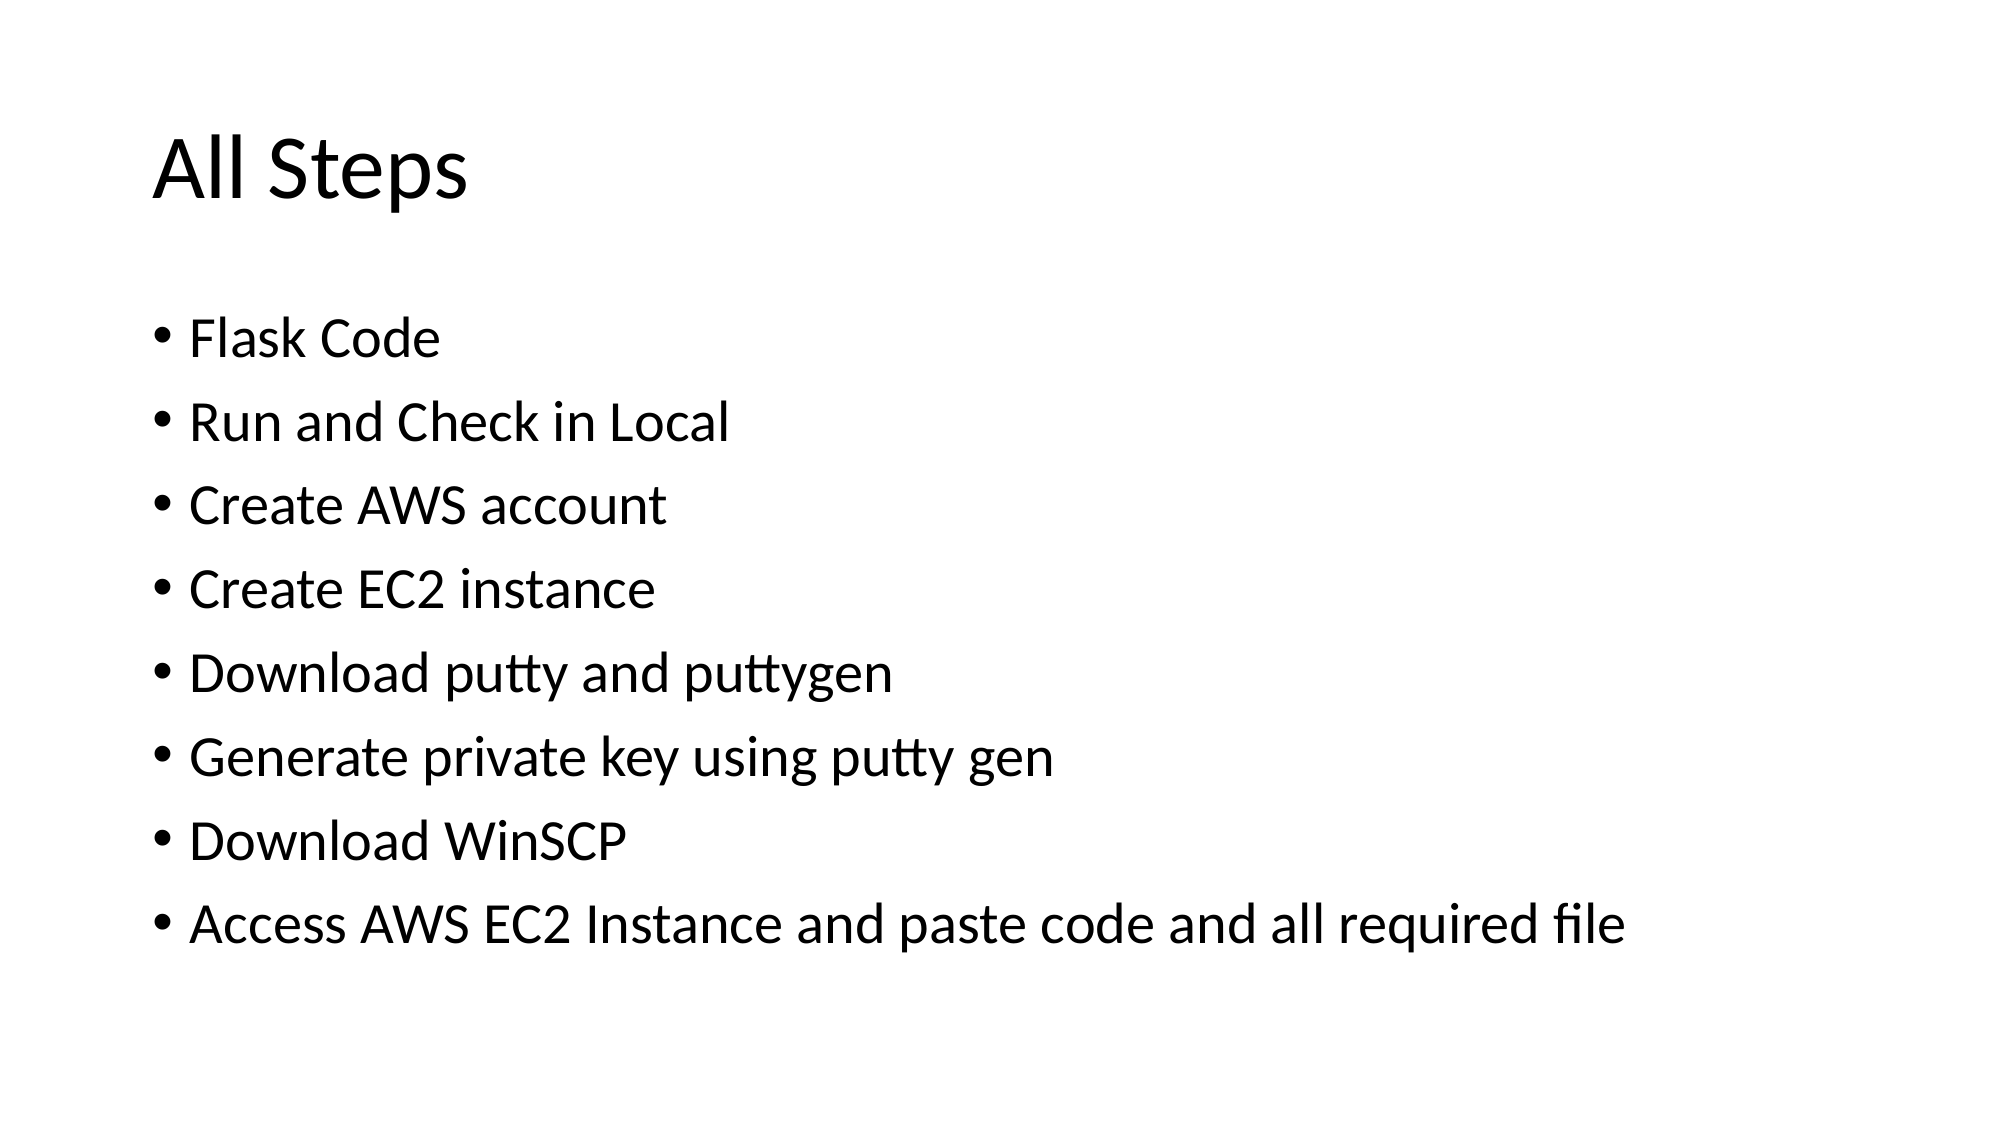

# All Steps
Flask Code
Run and Check in Local
Create AWS account
Create EC2 instance
Download putty and puttygen
Generate private key using putty gen
Download WinSCP
Access AWS EC2 Instance and paste code and all required file